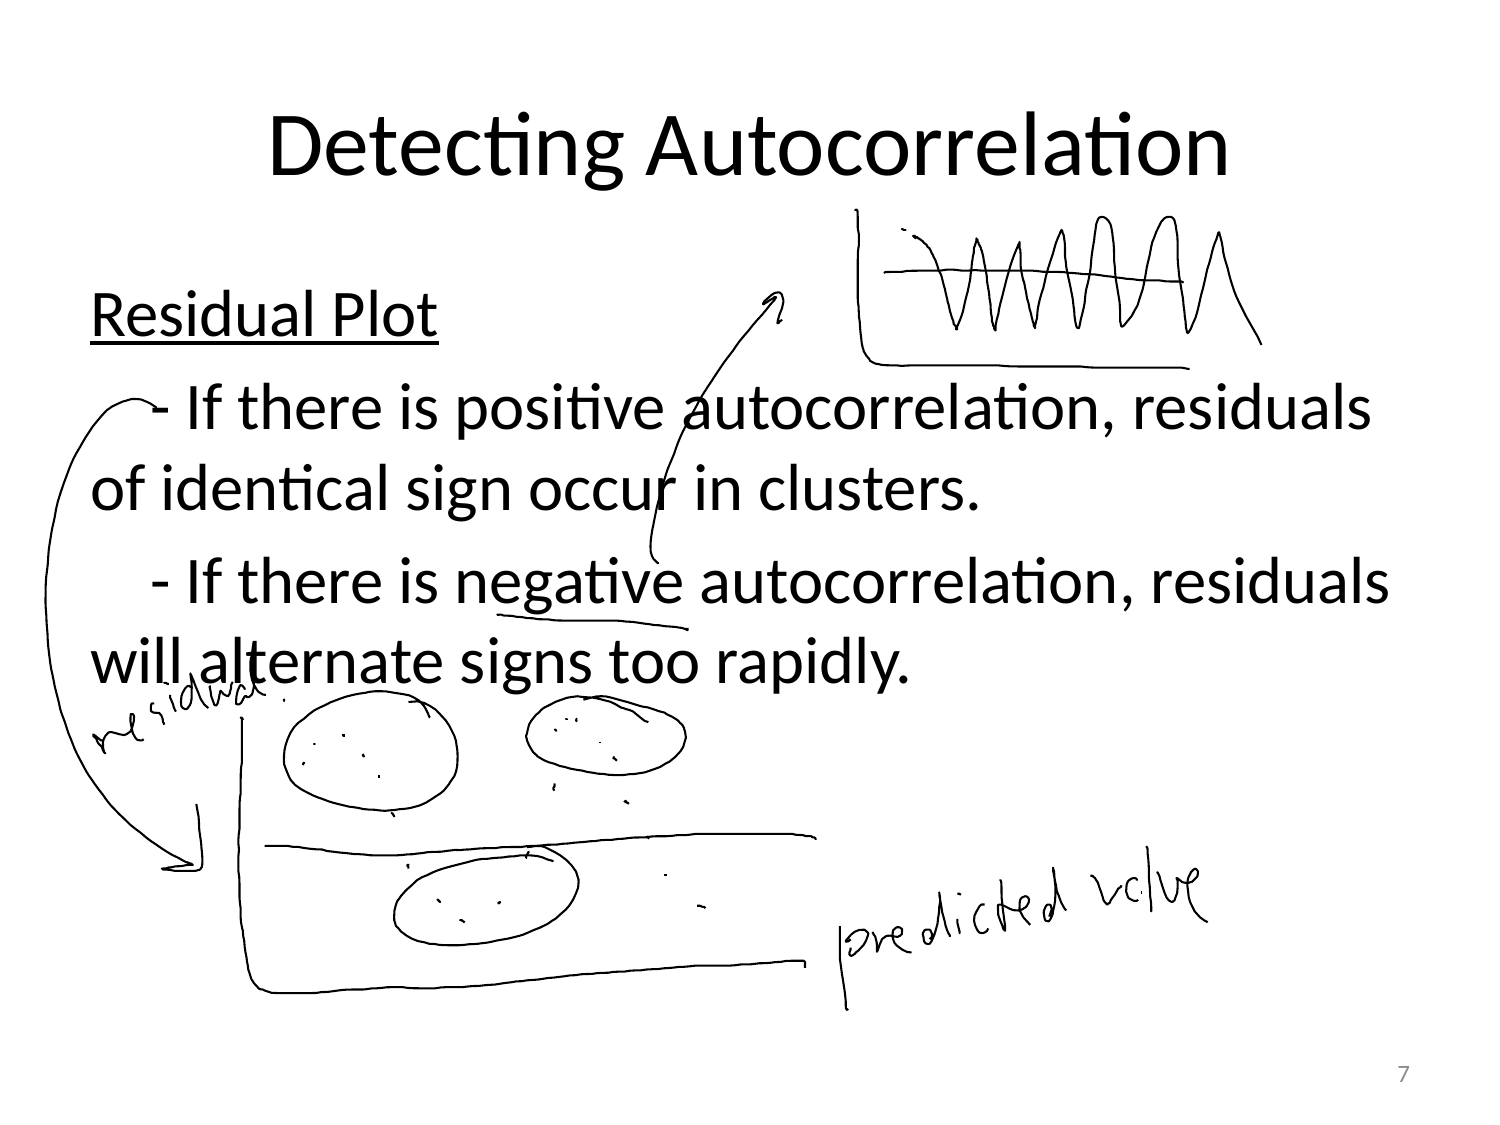

# Detecting Autocorrelation

Residual Plot
    - If there is positive autocorrelation, residuals of identical sign occur in clusters.
    - If there is negative autocorrelation, residuals will alternate signs too rapidly.

7